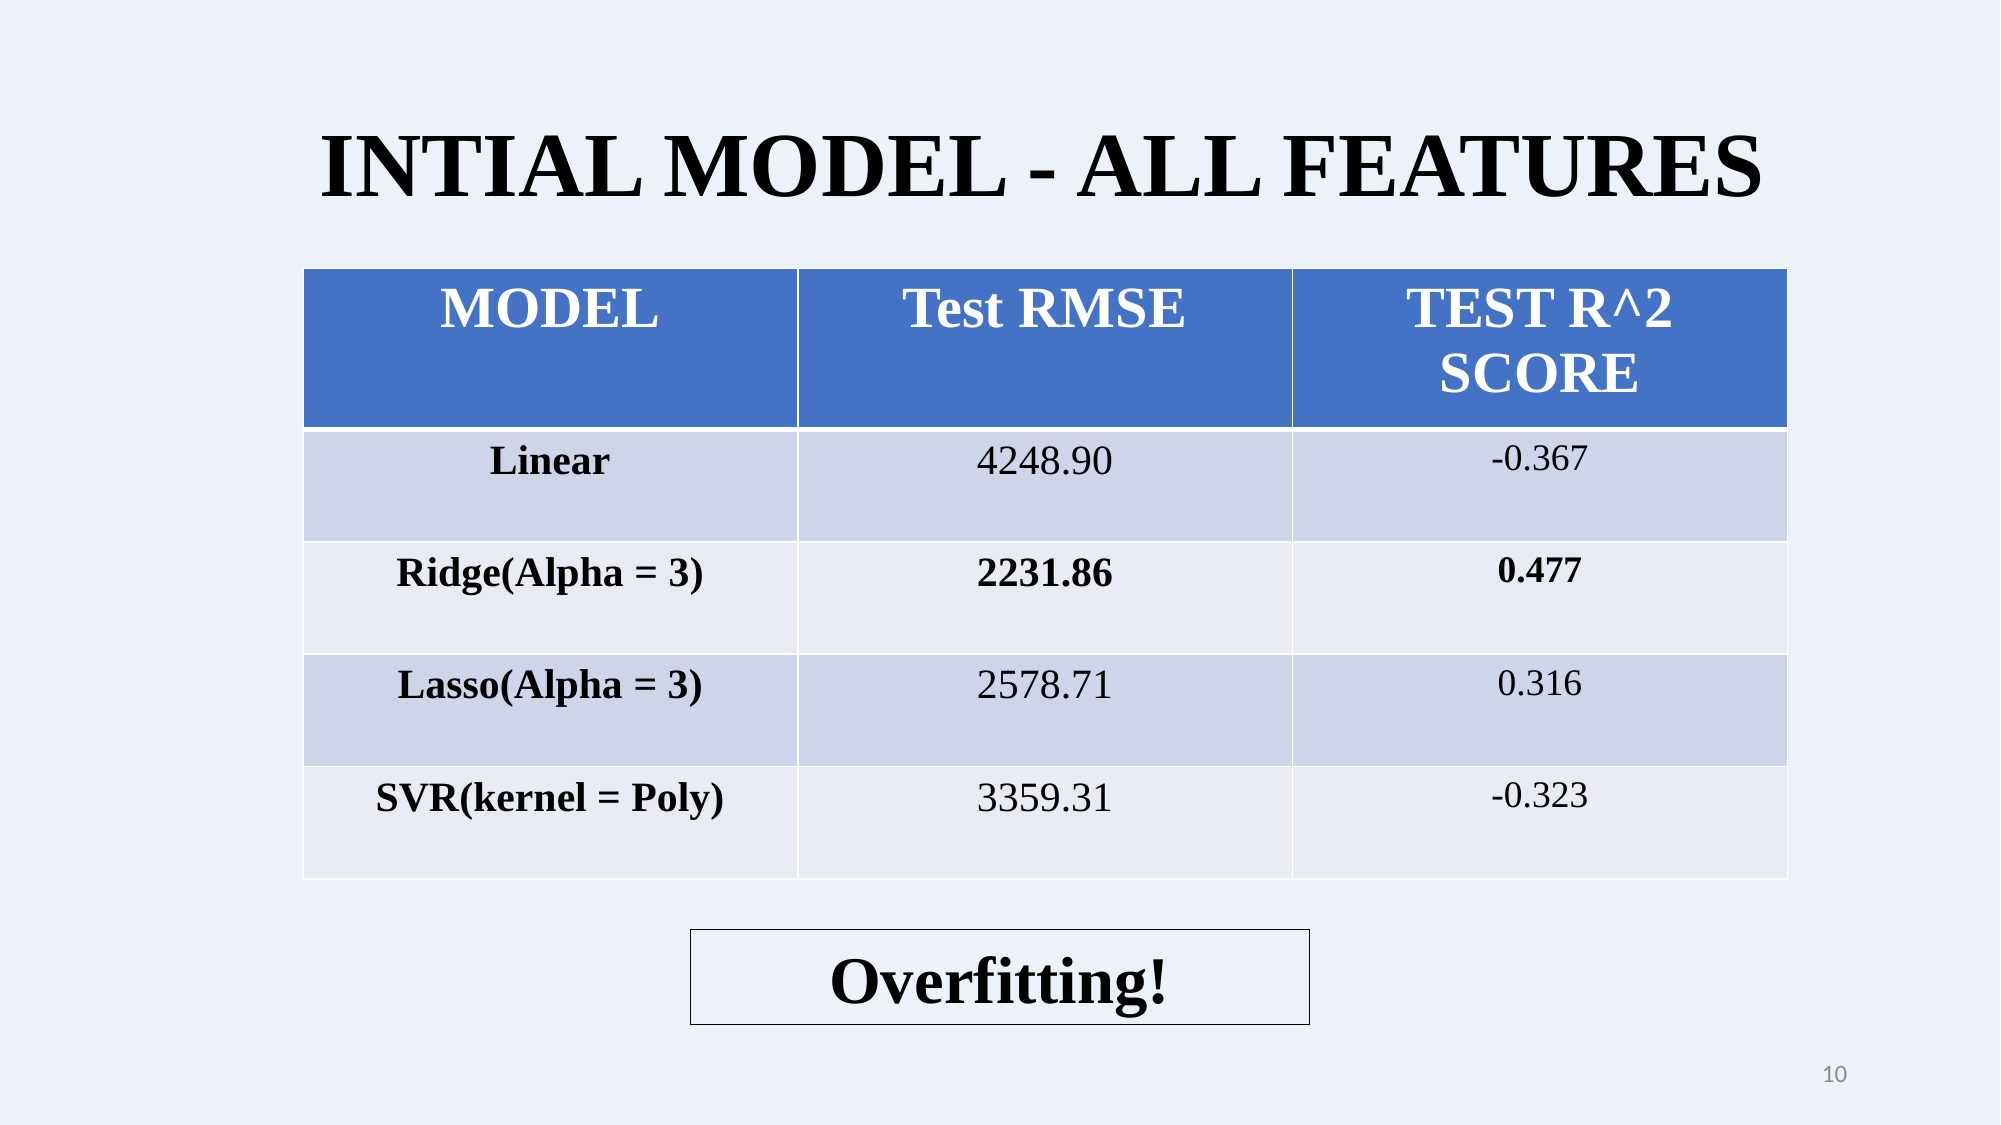

# INTIAL MODEL - ALL FEATURES
| MODEL | Test RMSE | TEST R^2 SCORE |
| --- | --- | --- |
| Linear | 4248.90 | -0.367 |
| Ridge(Alpha = 3) | 2231.86 | 0.477 |
| Lasso(Alpha = 3) | 2578.71 | 0.316 |
| SVR(kernel = Poly) | 3359.31 | -0.323 |
Overfitting!
10